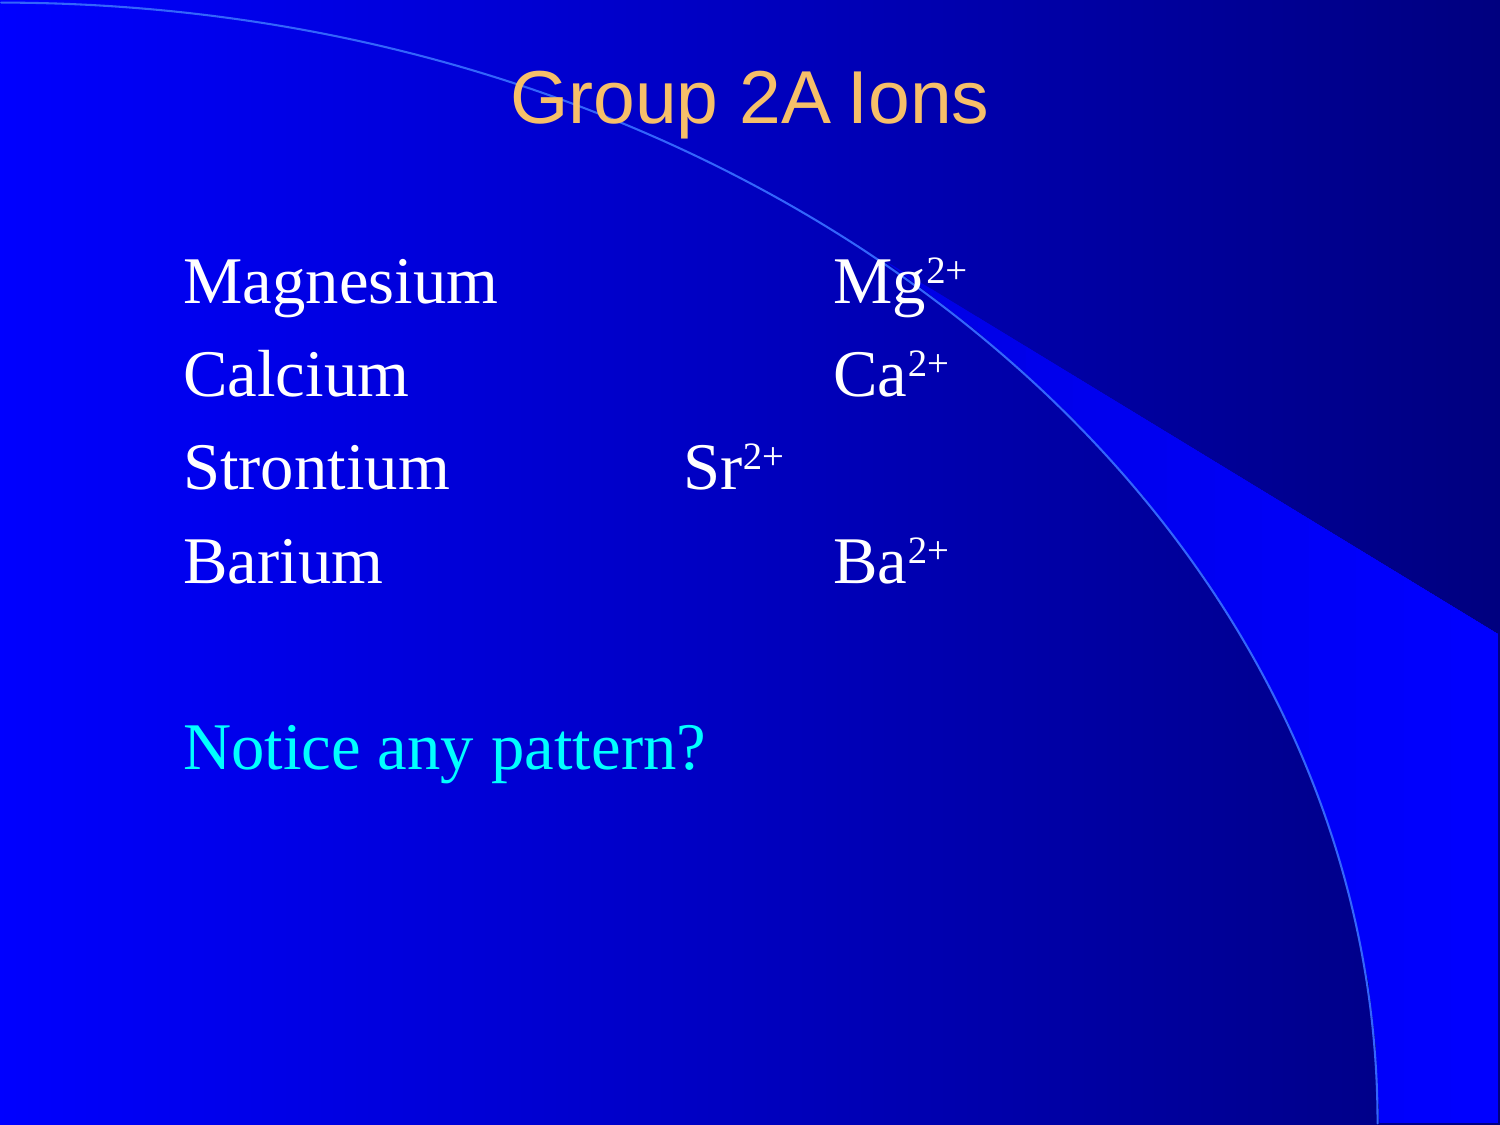

# Group 2A Ions
Magnesium		   Mg2+
Calcium			   Ca2+
Strontium		   Sr2+
Barium			   Ba2+

Notice any pattern?